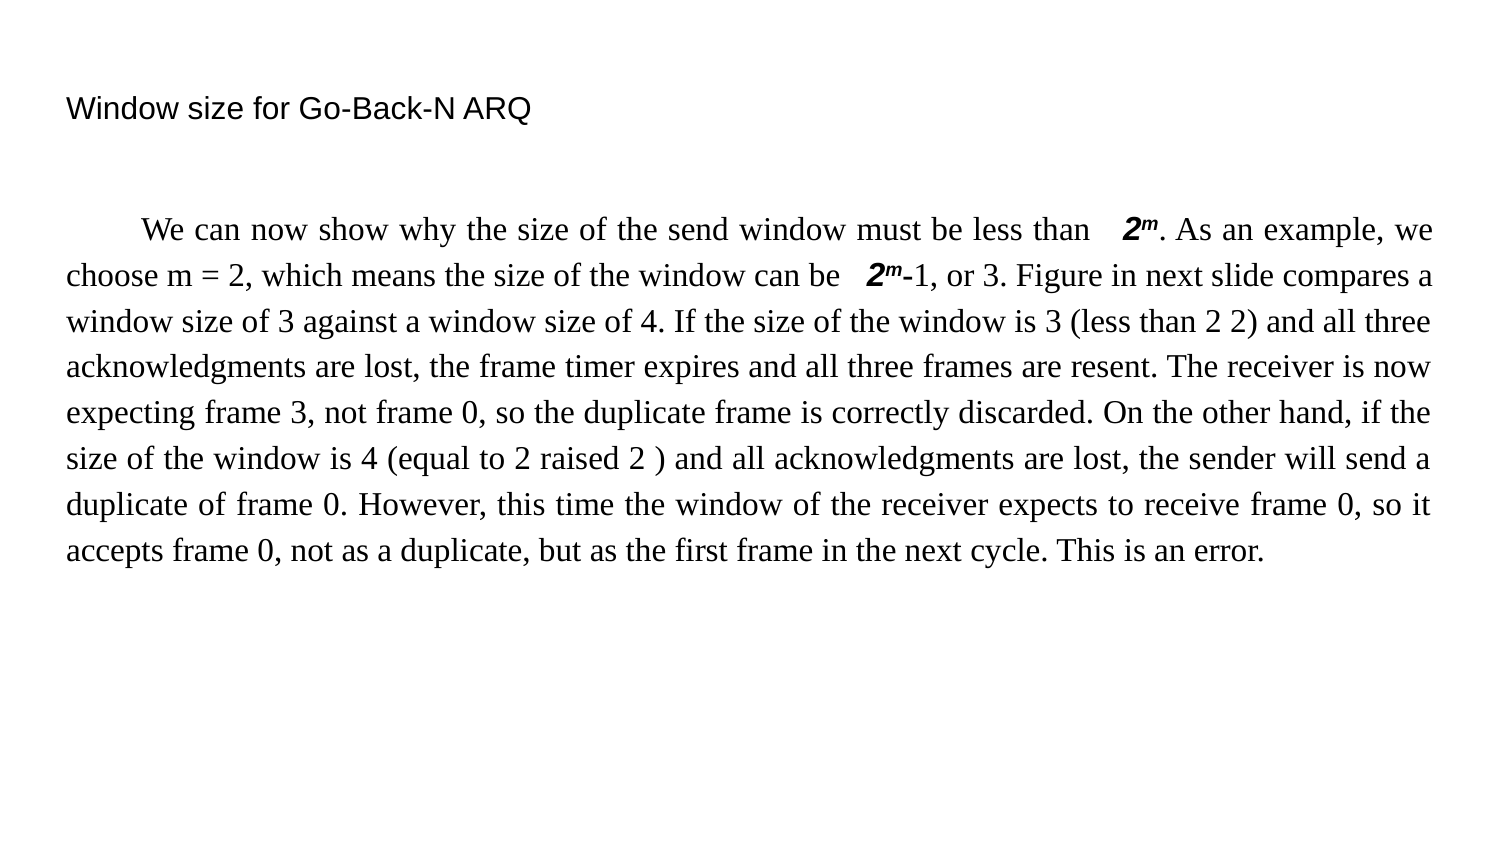

# Window size for Go-Back-N ARQ
We can now show why the size of the send window must be less than   2m. As an example, we choose m = 2, which means the size of the window can be   2m-1, or 3. Figure in next slide compares a window size of 3 against a window size of 4. If the size of the window is 3 (less than 2 2) and all three acknowledgments are lost, the frame timer expires and all three frames are resent. The receiver is now expecting frame 3, not frame 0, so the duplicate frame is correctly discarded. On the other hand, if the size of the window is 4 (equal to 2 raised 2 ) and all acknowledgments are lost, the sender will send a duplicate of frame 0. However, this time the window of the receiver expects to receive frame 0, so it accepts frame 0, not as a duplicate, but as the first frame in the next cycle. This is an error.